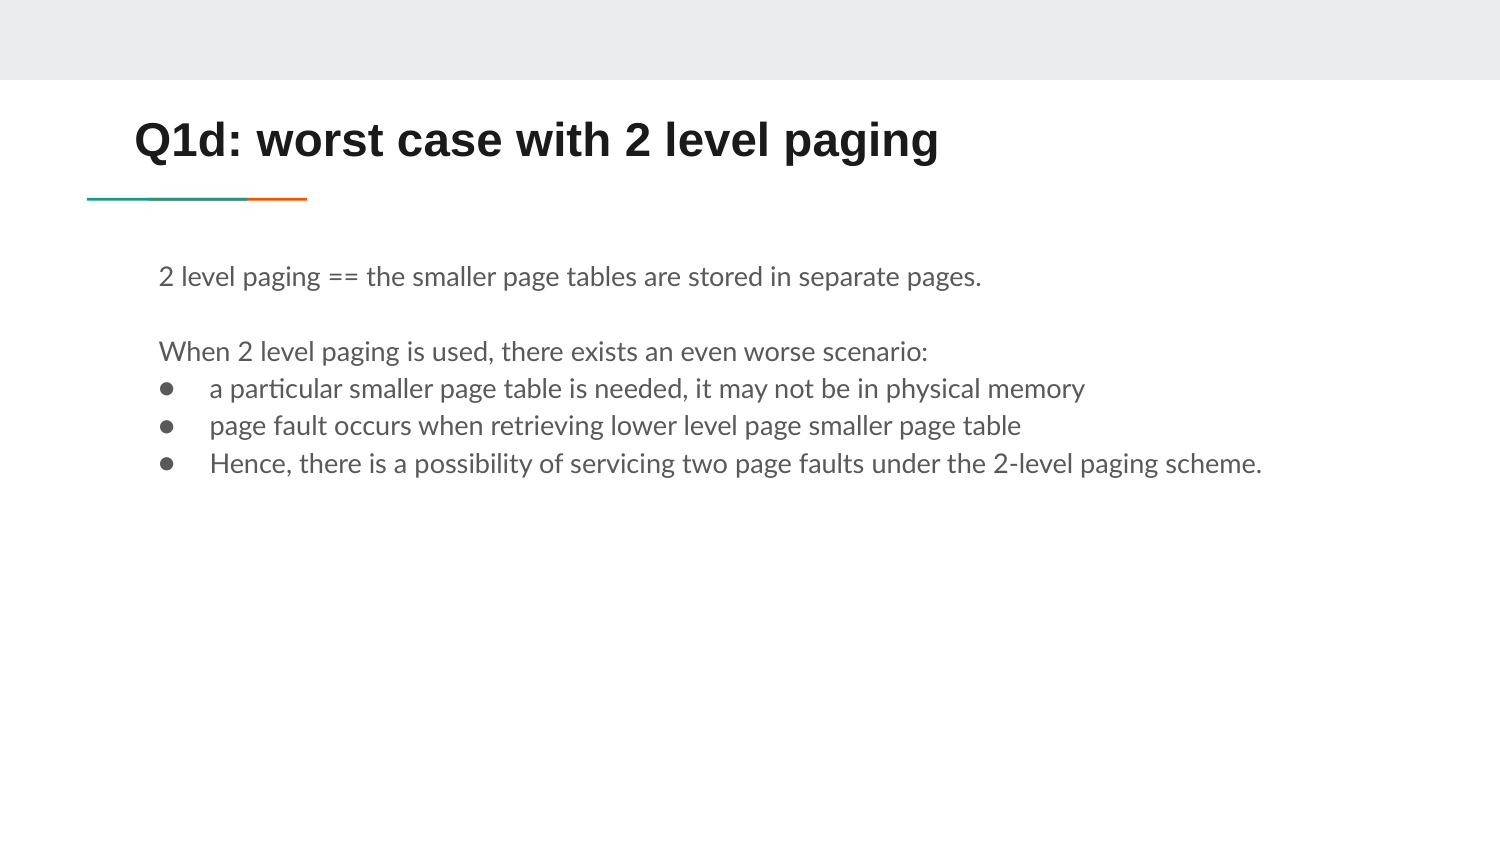

# Q1d: worst case with 2 level paging
2 level paging == the smaller page tables are stored in separate pages.

When 2 level paging is used, there exists an even worse scenario:
a particular smaller page table is needed, it may not be in physical memory
page fault occurs when retrieving lower level page smaller page table
Hence, there is a possibility of servicing two page faults under the 2-level paging scheme.